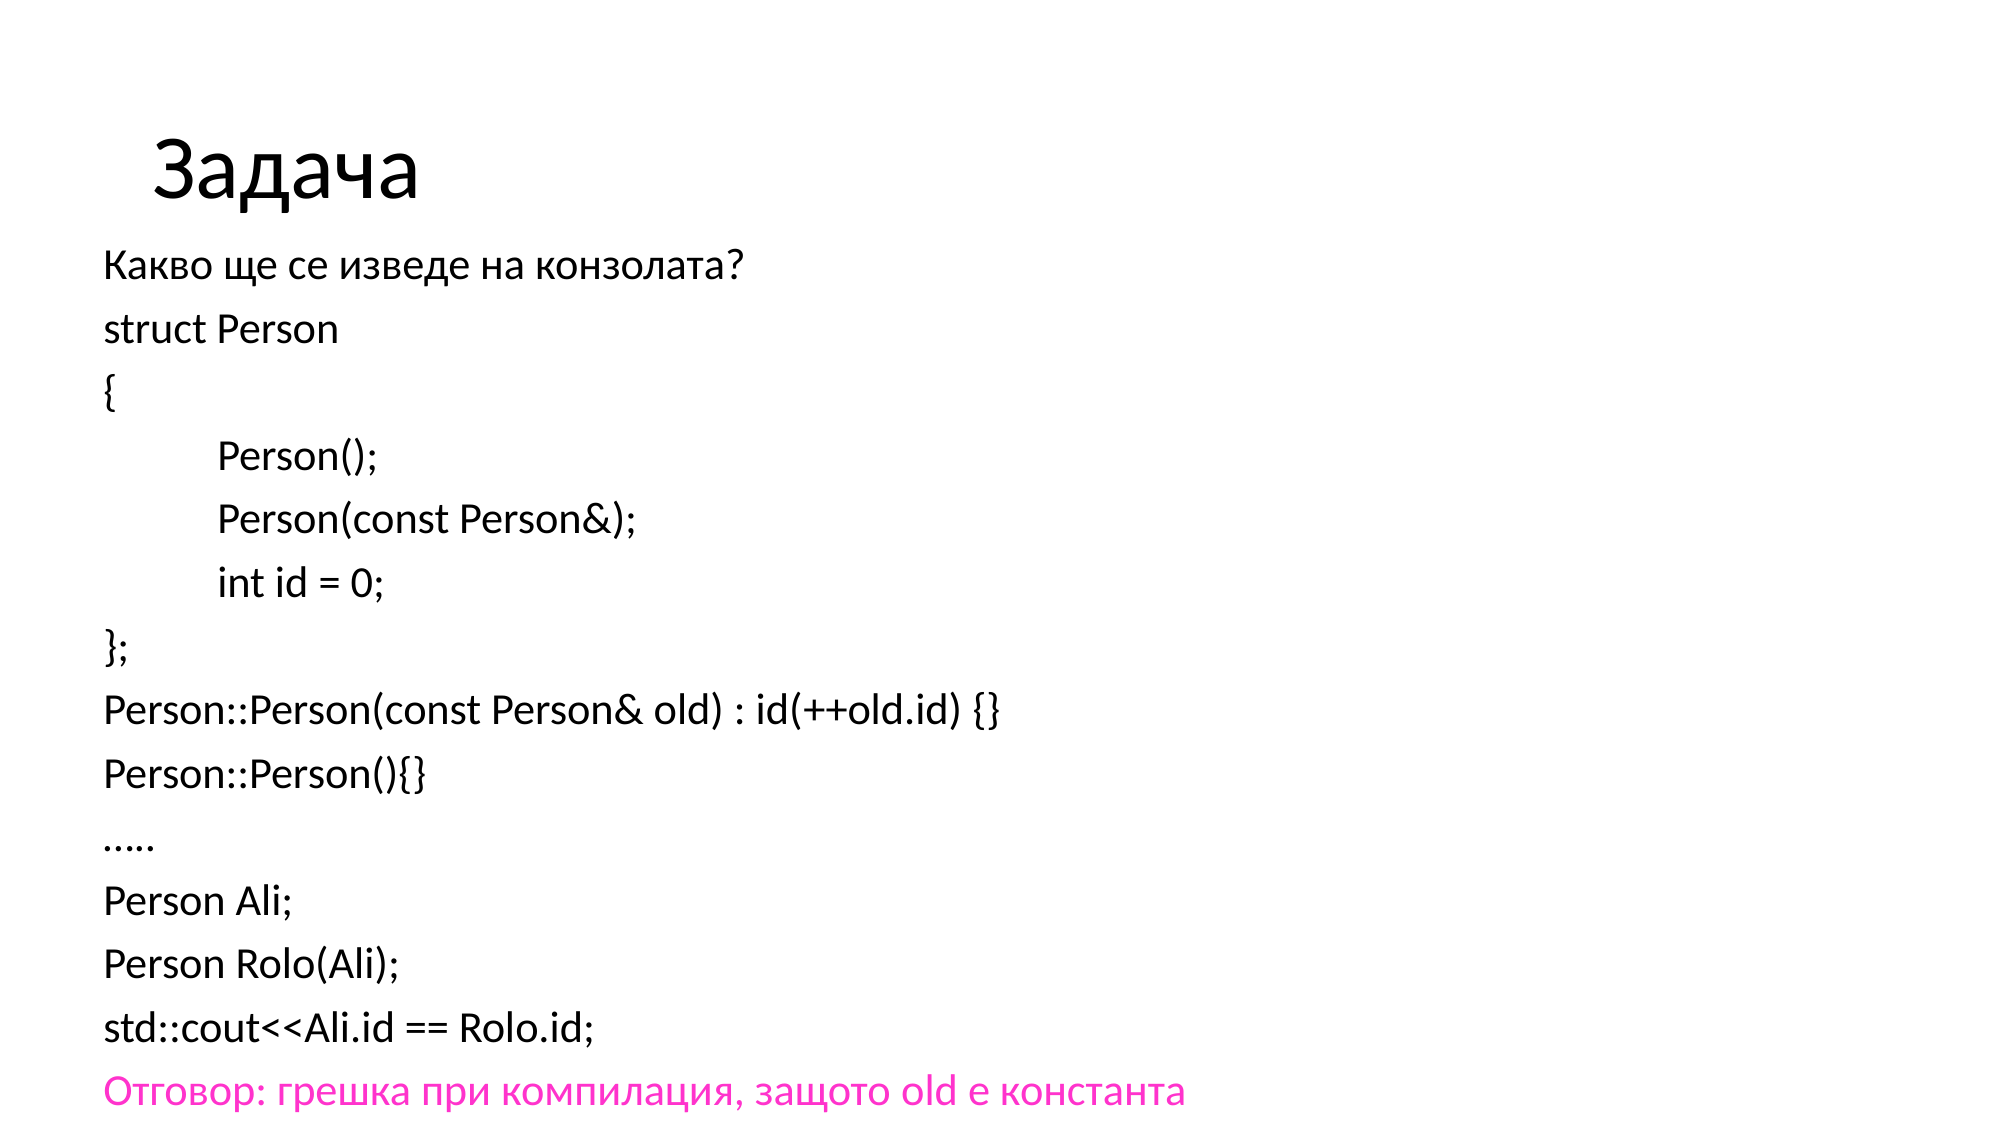

# Задача
Какво ще се изведе на конзолата?
struct Person
{
	Person();
	Person(const Person&);
	int id = 0;
};
Person::Person(const Person& old) : id(++old.id) {}
Person::Person(){}
…..
Person Ali;
Person Rolo(Ali);
std::cout<<Ali.id == Rolo.id;
Отговор: грешка при компилация, защото old е константа